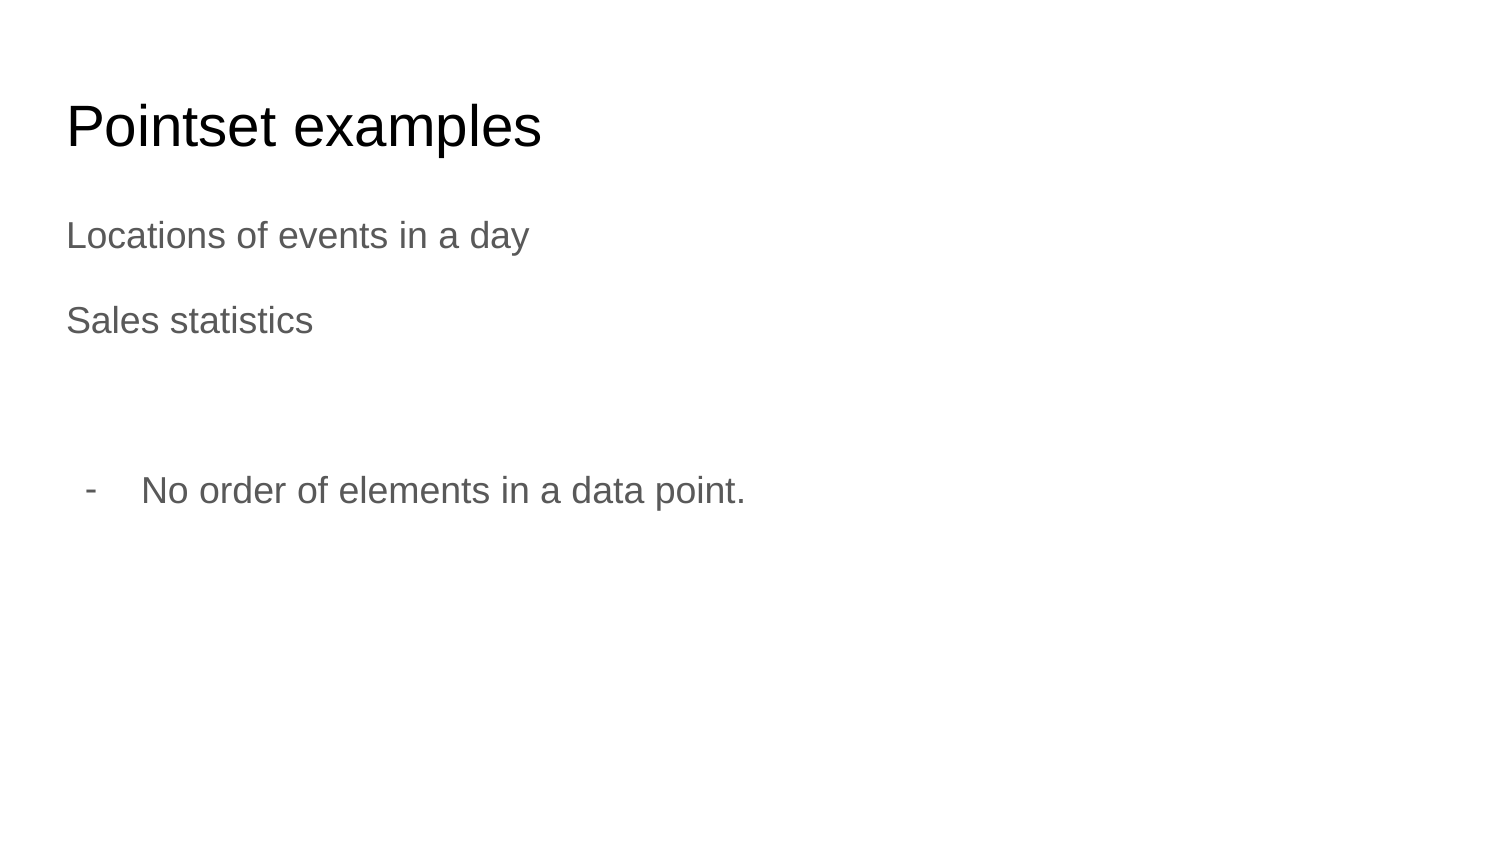

# Pointset examples
Locations of events in a day
Sales statistics

No order of elements in a data point.